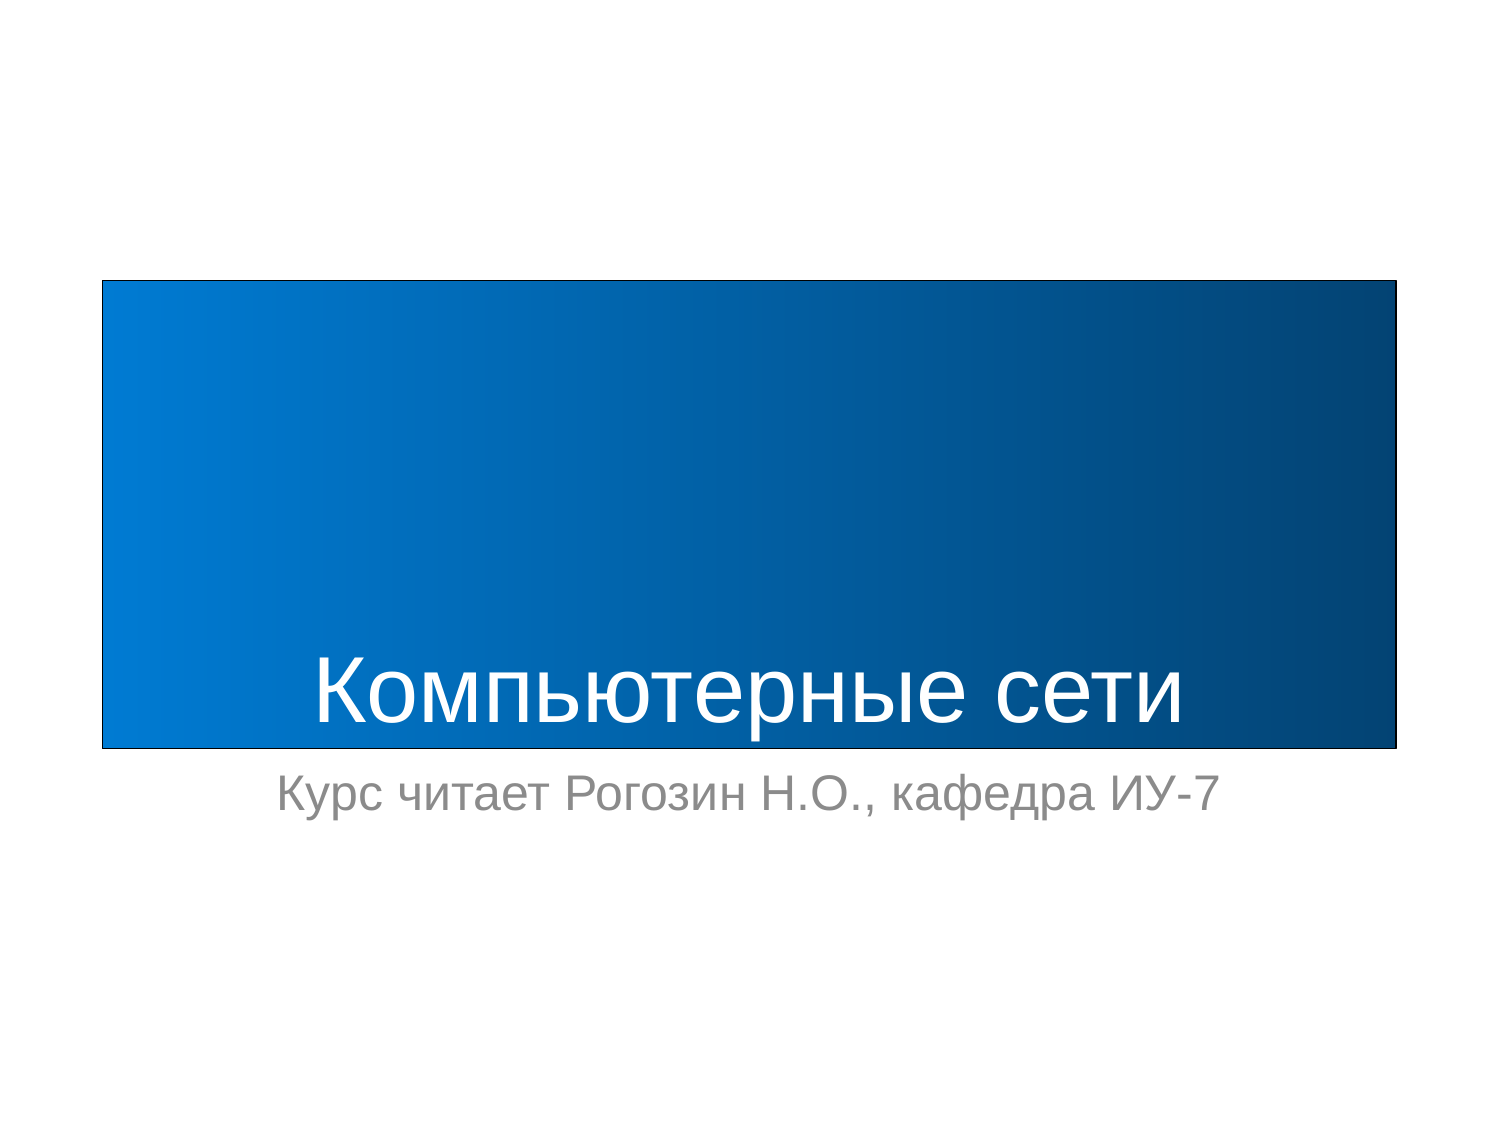

# Компьютерные сети
Курс читает Рогозин Н.О., кафедра ИУ-7